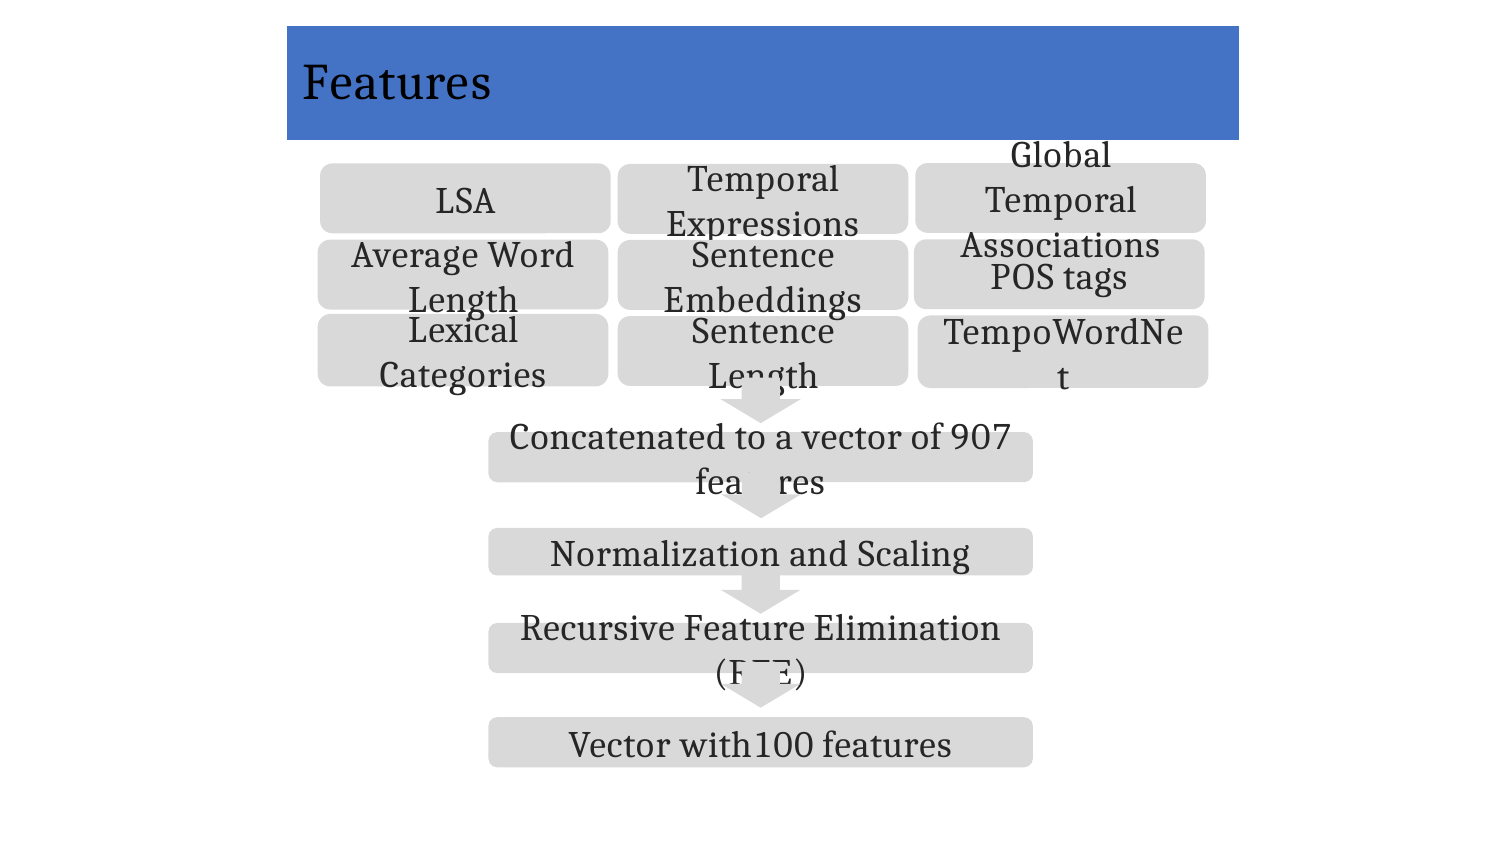

# Features
Global Temporal Associations
LSA
Temporal Expressions
POS tags
Average Word Length
Sentence Embeddings
Lexical Categories
TempoWordNet
Sentence Length

Concatenated to a vector of 907 features

Normalization and Scaling

Recursive Feature Elimination (RFE)

Vector with100 features